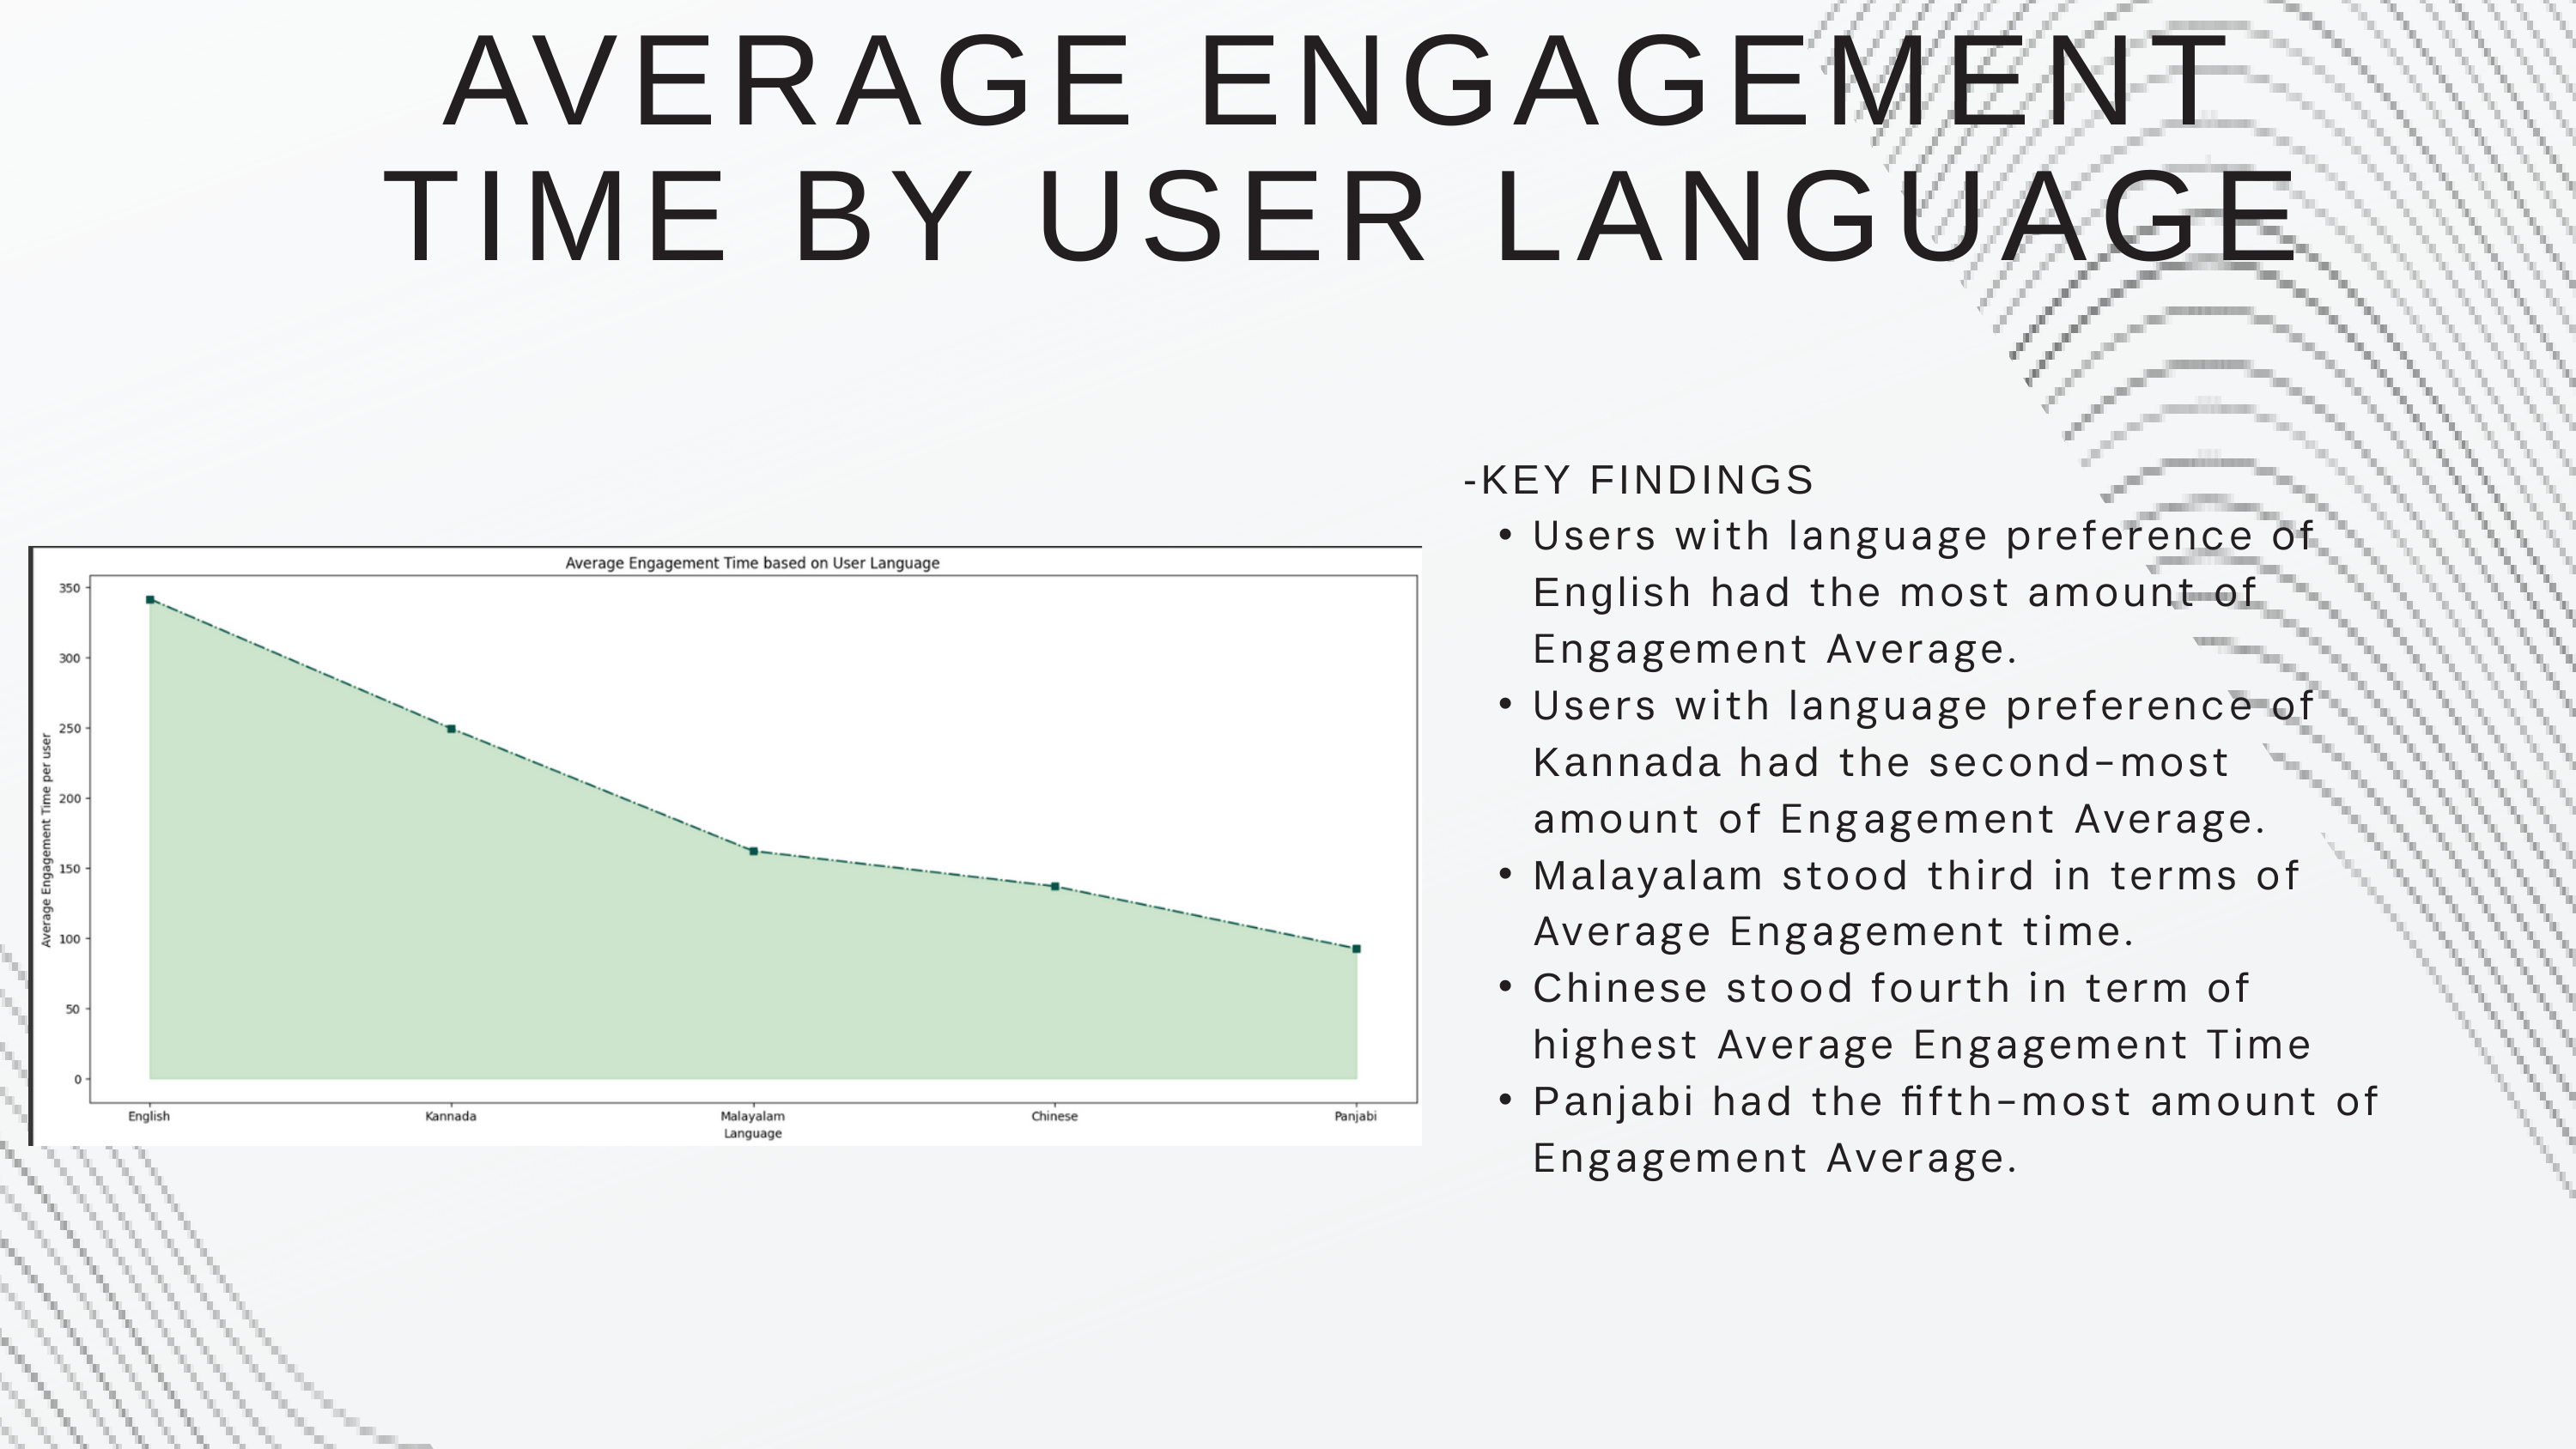

AVERAGE ENGAGEMENT TIME BY USER LANGUAGE

-KEY FINDINGS
Users with language preference of English had the most amount of Engagement Average.
Users with language preference of Kannada had the second-most amount of Engagement Average.
Malayalam stood third in terms of Average Engagement time.
Chinese stood fourth in term of highest Average Engagement Time
Panjabi had the fifth-most amount of Engagement Average.